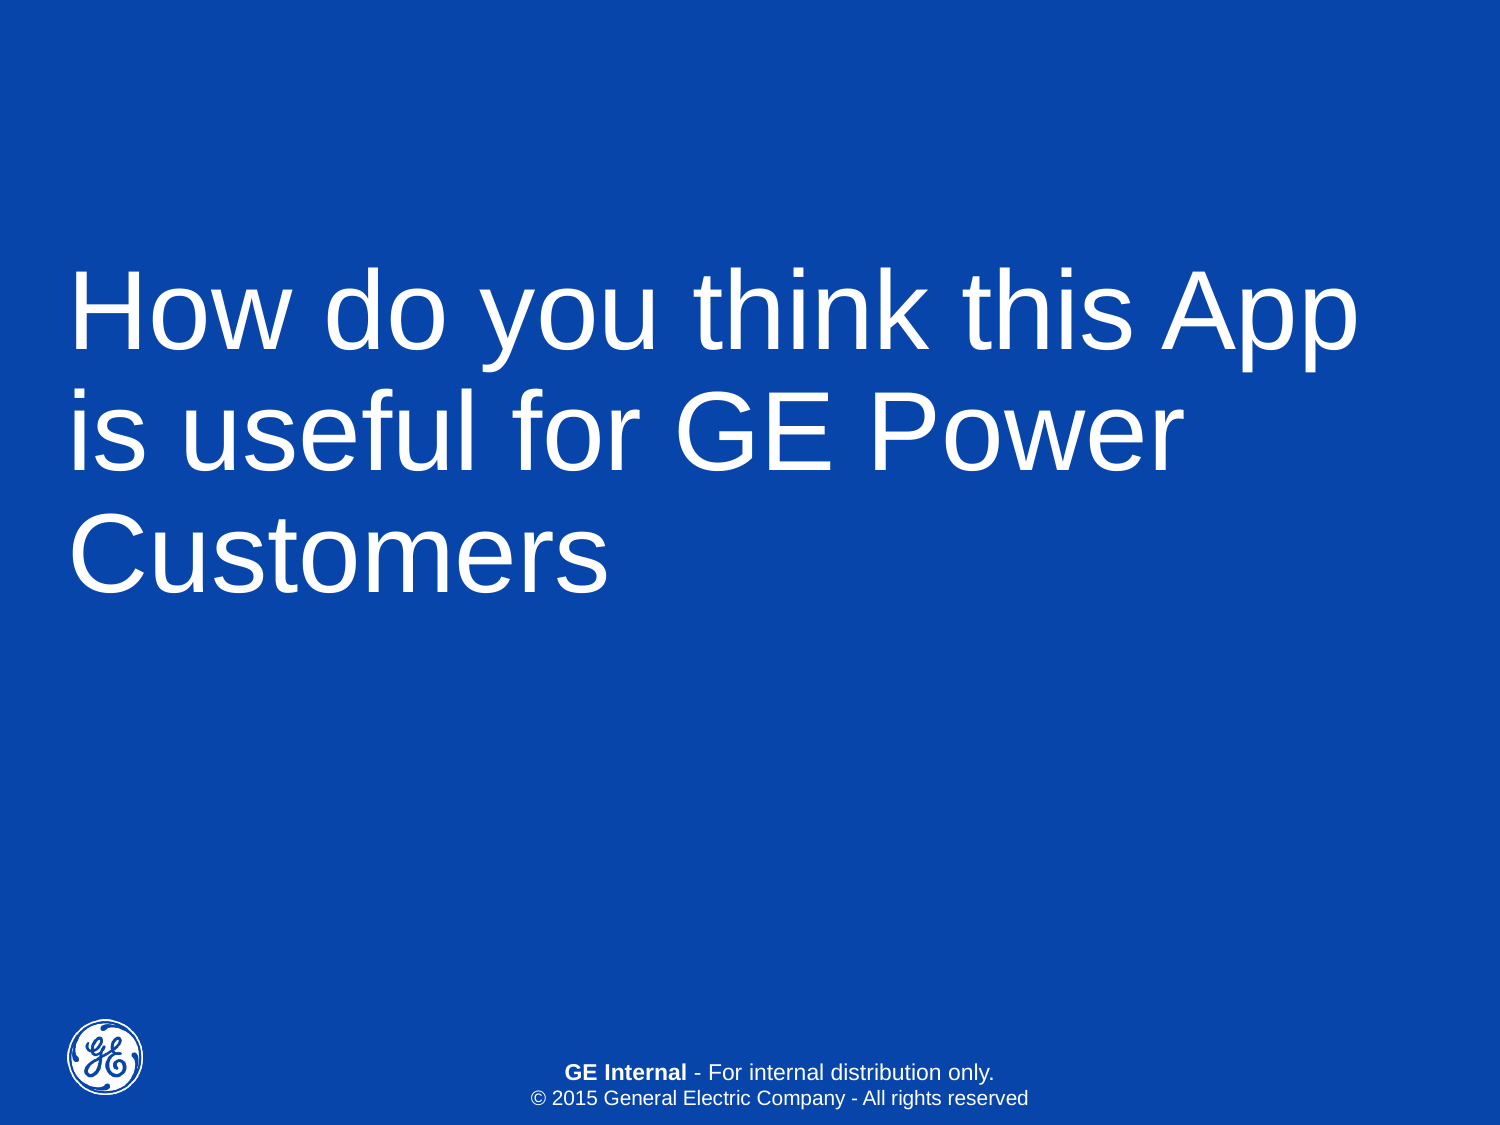

# How do you think this App is useful for GE Power Customers